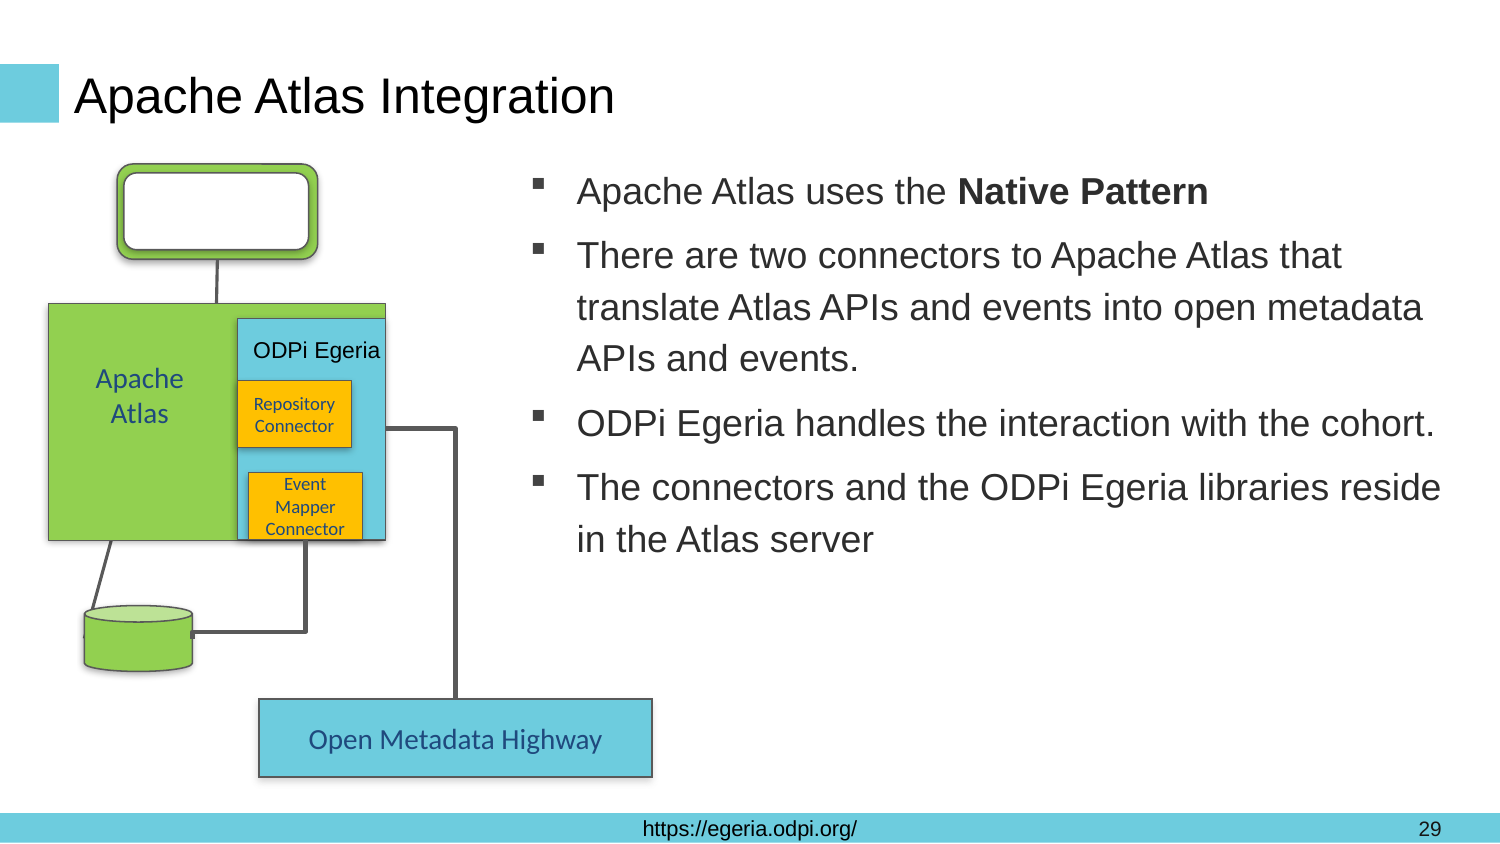

# Apache Atlas Integration
Apache Atlas uses the Native Pattern
There are two connectors to Apache Atlas that translate Atlas APIs and events into open metadata APIs and events.
ODPi Egeria handles the interaction with the cohort.
The connectors and the ODPi Egeria libraries reside in the Atlas server

ODPi Egeria
Apache
Atlas
Repository Connector
Event Mapper Connector

Open Metadata Highway
29